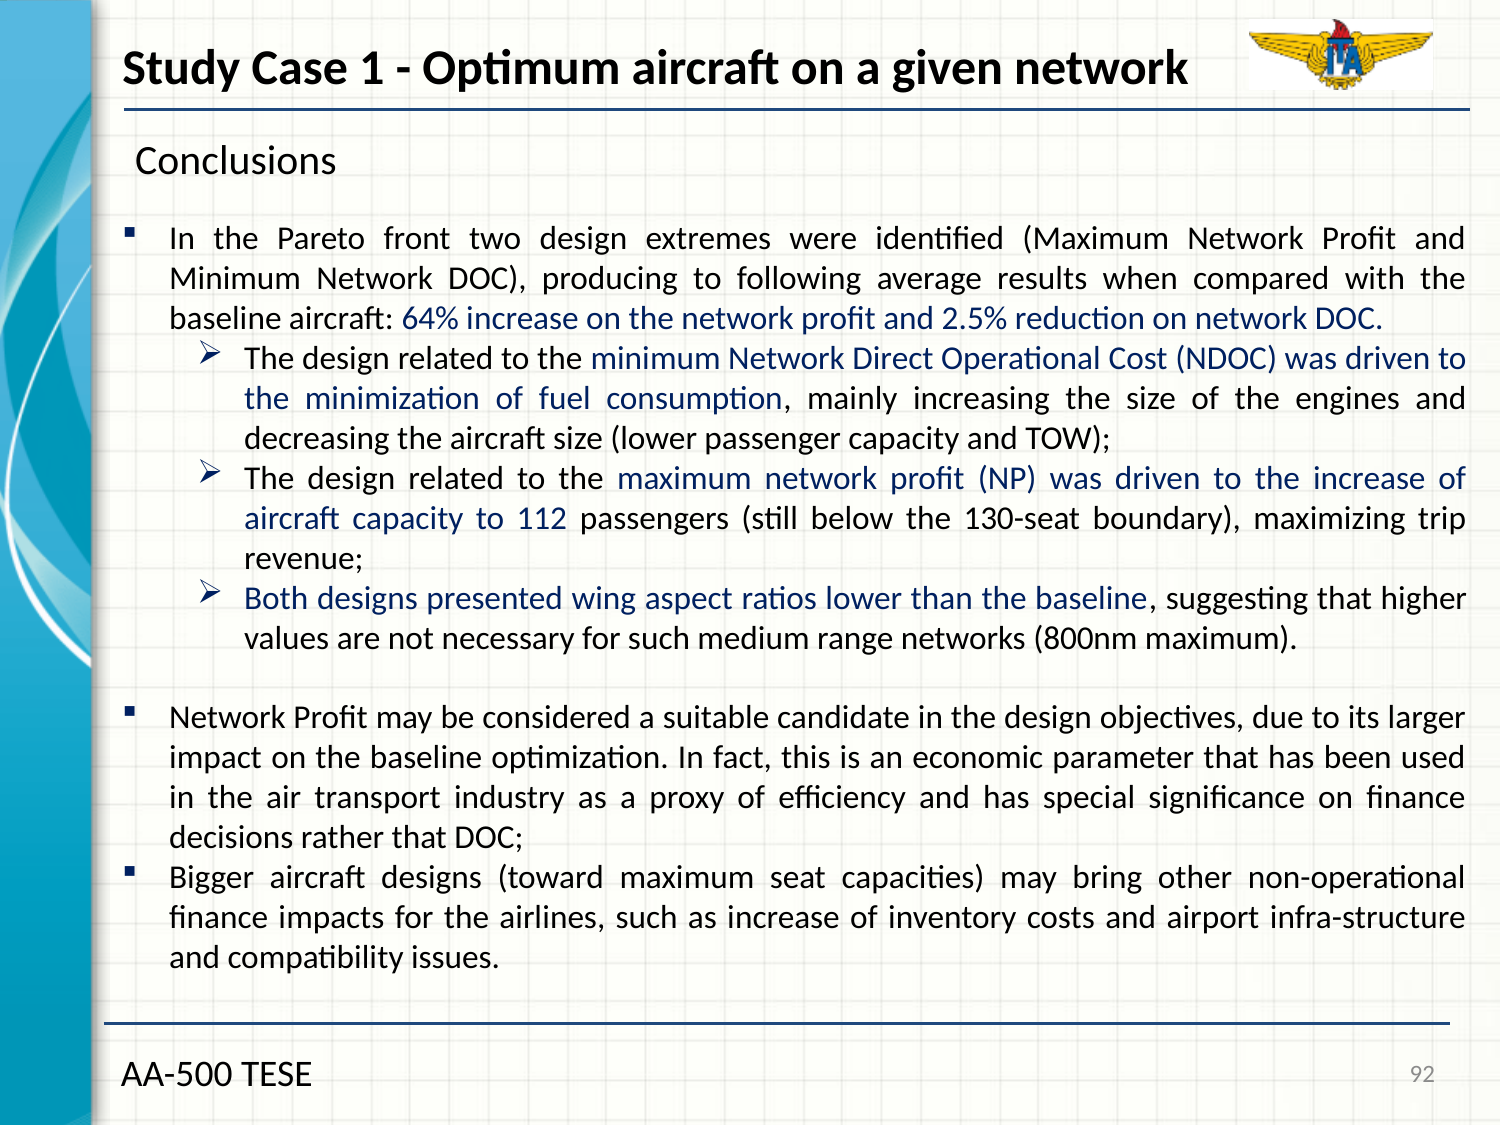

Study Case 1 - Optimum aircraft on a given network
 Conclusions
In the Pareto front two design extremes were identified (Maximum Network Profit and Minimum Network DOC), producing to following average results when compared with the baseline aircraft: 64% increase on the network profit and 2.5% reduction on network DOC.
The design related to the minimum Network Direct Operational Cost (NDOC) was driven to the minimization of fuel consumption, mainly increasing the size of the engines and decreasing the aircraft size (lower passenger capacity and TOW);
The design related to the maximum network profit (NP) was driven to the increase of aircraft capacity to 112 passengers (still below the 130-seat boundary), maximizing trip revenue;
Both designs presented wing aspect ratios lower than the baseline, suggesting that higher values are not necessary for such medium range networks (800nm maximum).

Network Profit may be considered a suitable candidate in the design objectives, due to its larger impact on the baseline optimization. In fact, this is an economic parameter that has been used in the air transport industry as a proxy of efficiency and has special significance on finance decisions rather that DOC;
Bigger aircraft designs (toward maximum seat capacities) may bring other non-operational finance impacts for the airlines, such as increase of inventory costs and airport infra-structure and compatibility issues.

92